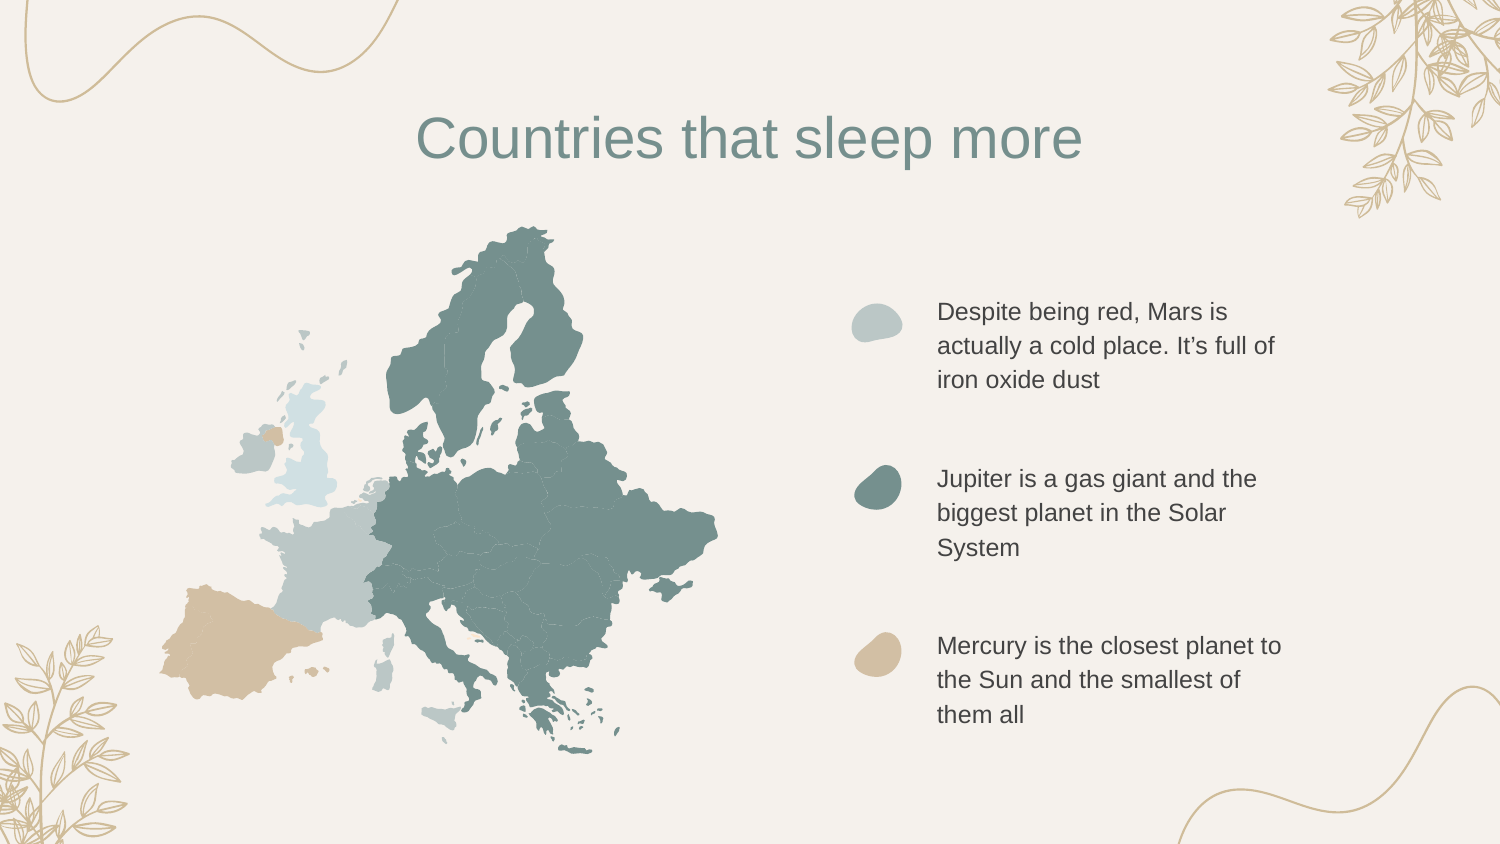

# Countries that sleep more

Despite being red, Mars is actually a cold place. It’s full of iron oxide dust

Jupiter is a gas giant and the biggest planet in the Solar System

Mercury is the closest planet to the Sun and the smallest of them all